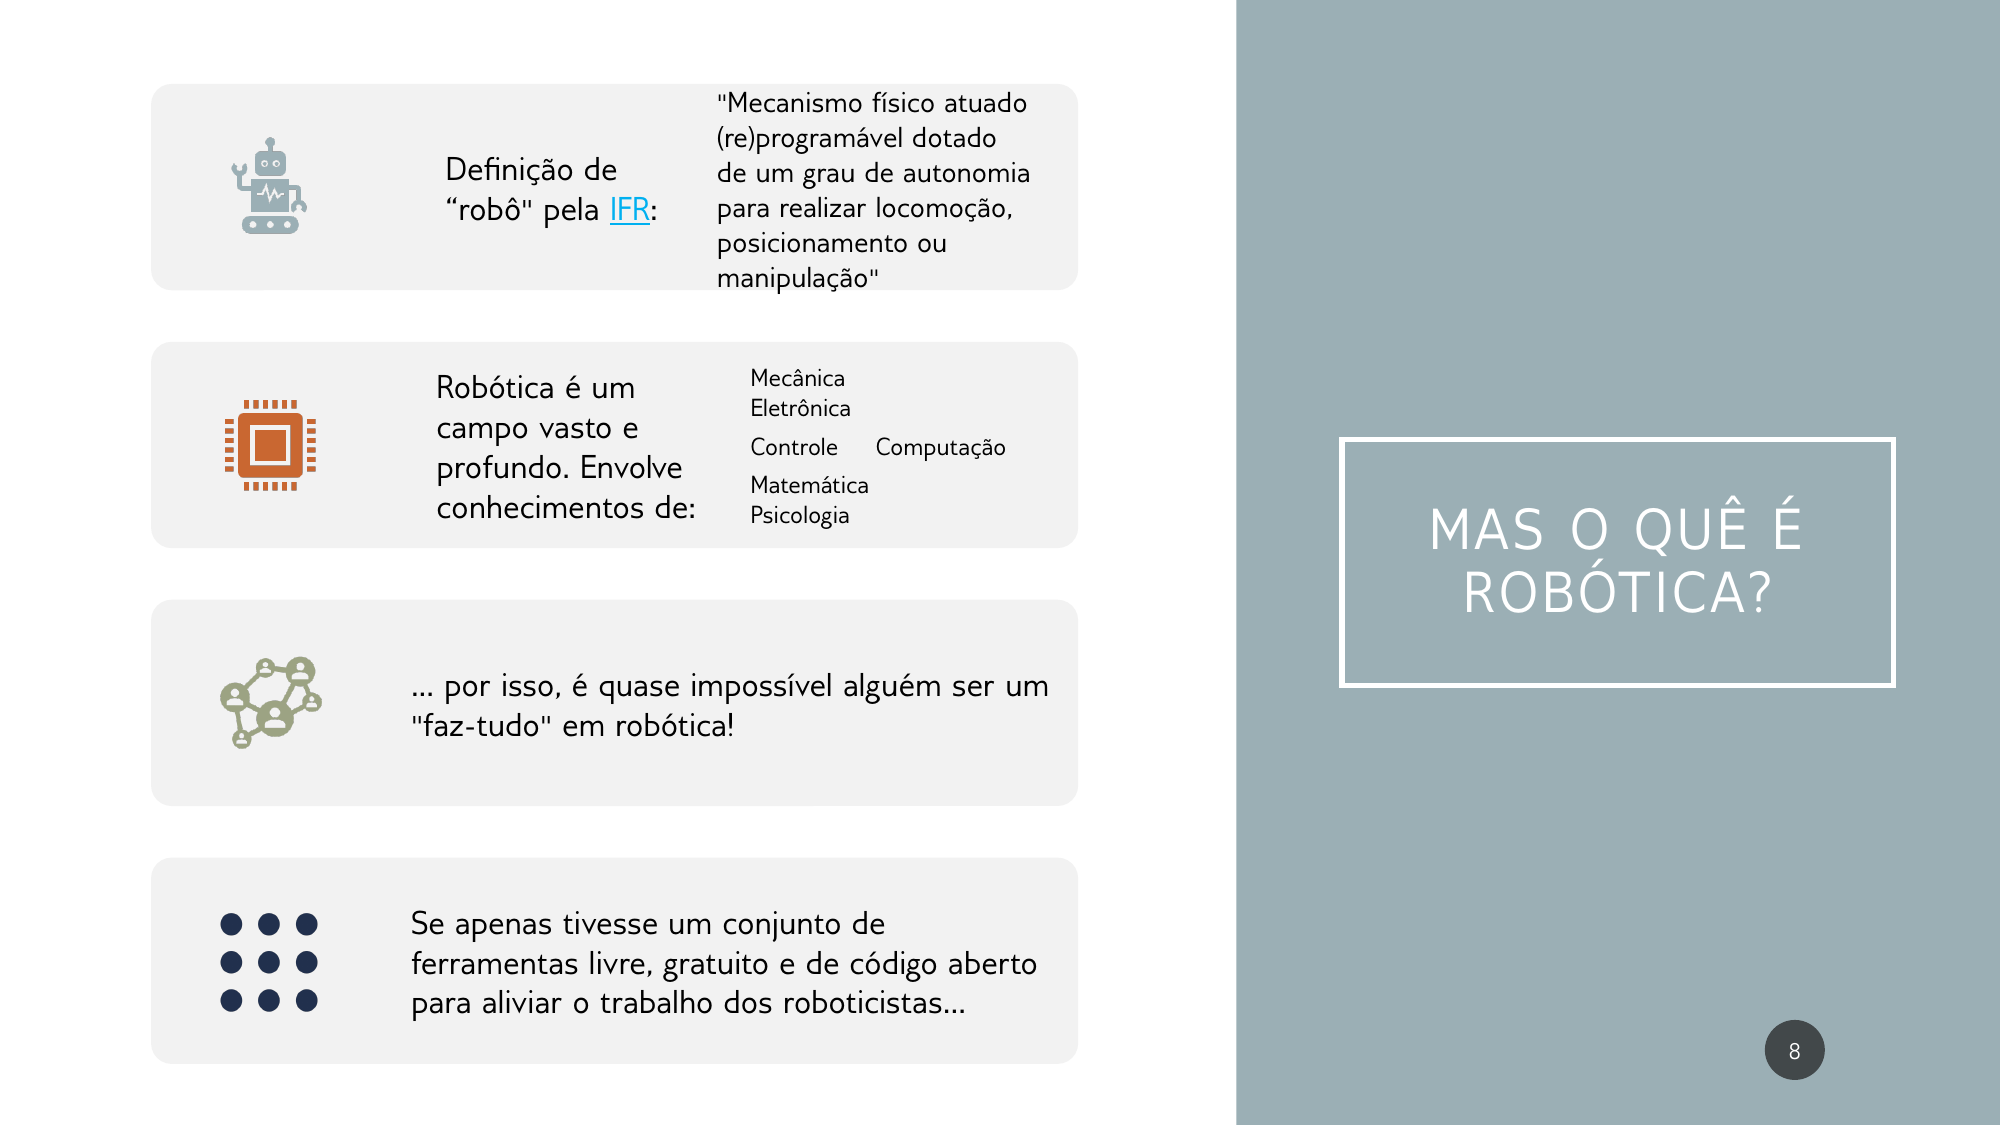

Definição de “robô" pela IFR:
"Mecanismo físico atuado (re)programável dotado  de um grau de autonomia para realizar locomoção, posicionamento ou manipulação"
Robótica é um campo vasto e profundo. Envolve conhecimentos de:
Mecânica          Eletrônica
Controle     Computação
Matemática       Psicologia
... por isso, é quase impossível alguém ser um "faz-tudo" em robótica!
Se apenas tivesse um conjunto de ferramentas livre, gratuito e de código aberto para aliviar o trabalho dos roboticistas...
# Mas o quê é robótica?
8